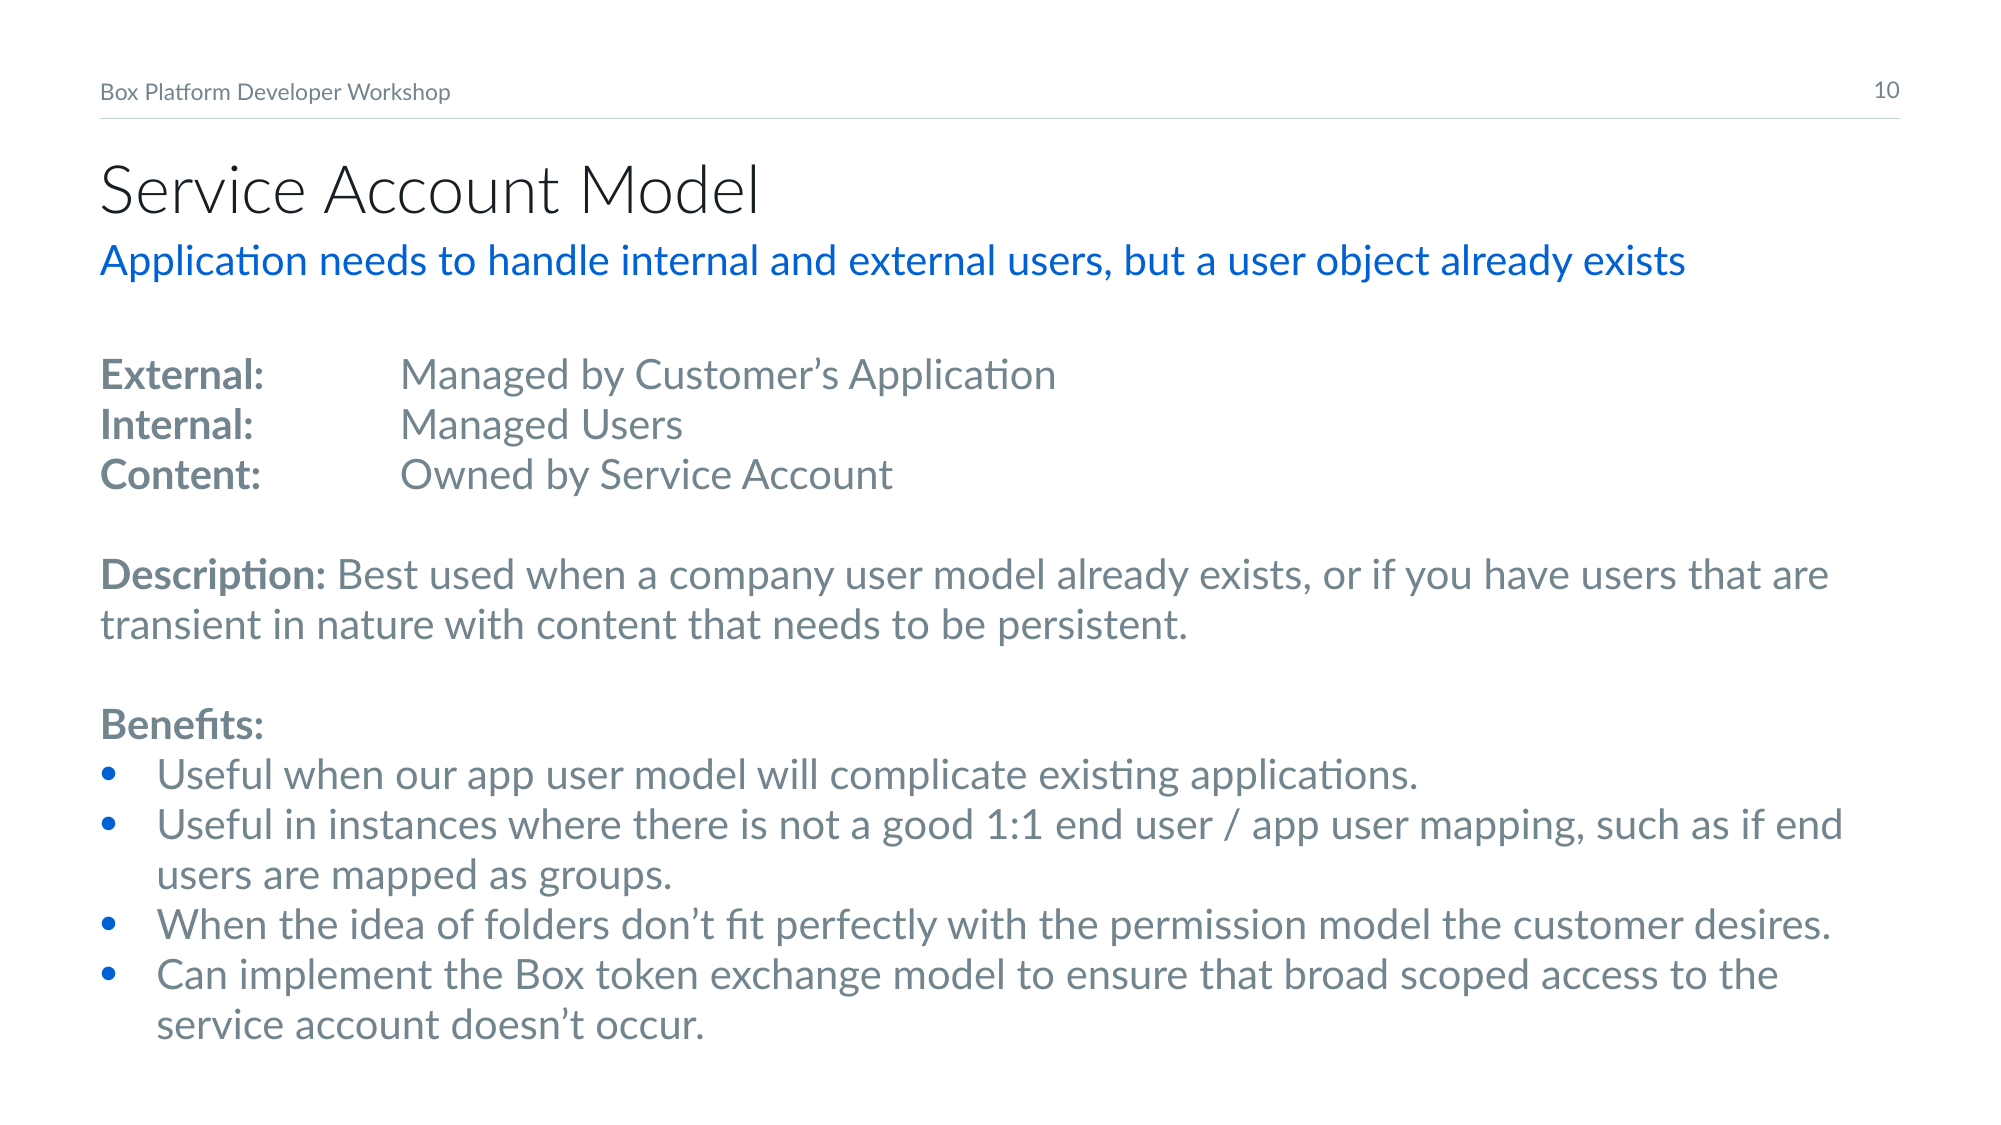

# Service Account Model
Application needs to handle internal and external users, but a user object already exists
External: 	Managed by Customer’s Application
Internal: 	Managed Users
Content:	Owned by Service Account

Description: Best used when a company user model already exists, or if you have users that are transient in nature with content that needs to be persistent.

Benefits:
Useful when our app user model will complicate existing applications.
Useful in instances where there is not a good 1:1 end user / app user mapping, such as if end users are mapped as groups.
When the idea of folders don’t fit perfectly with the permission model the customer desires.
Can implement the Box token exchange model to ensure that broad scoped access to the service account doesn’t occur.